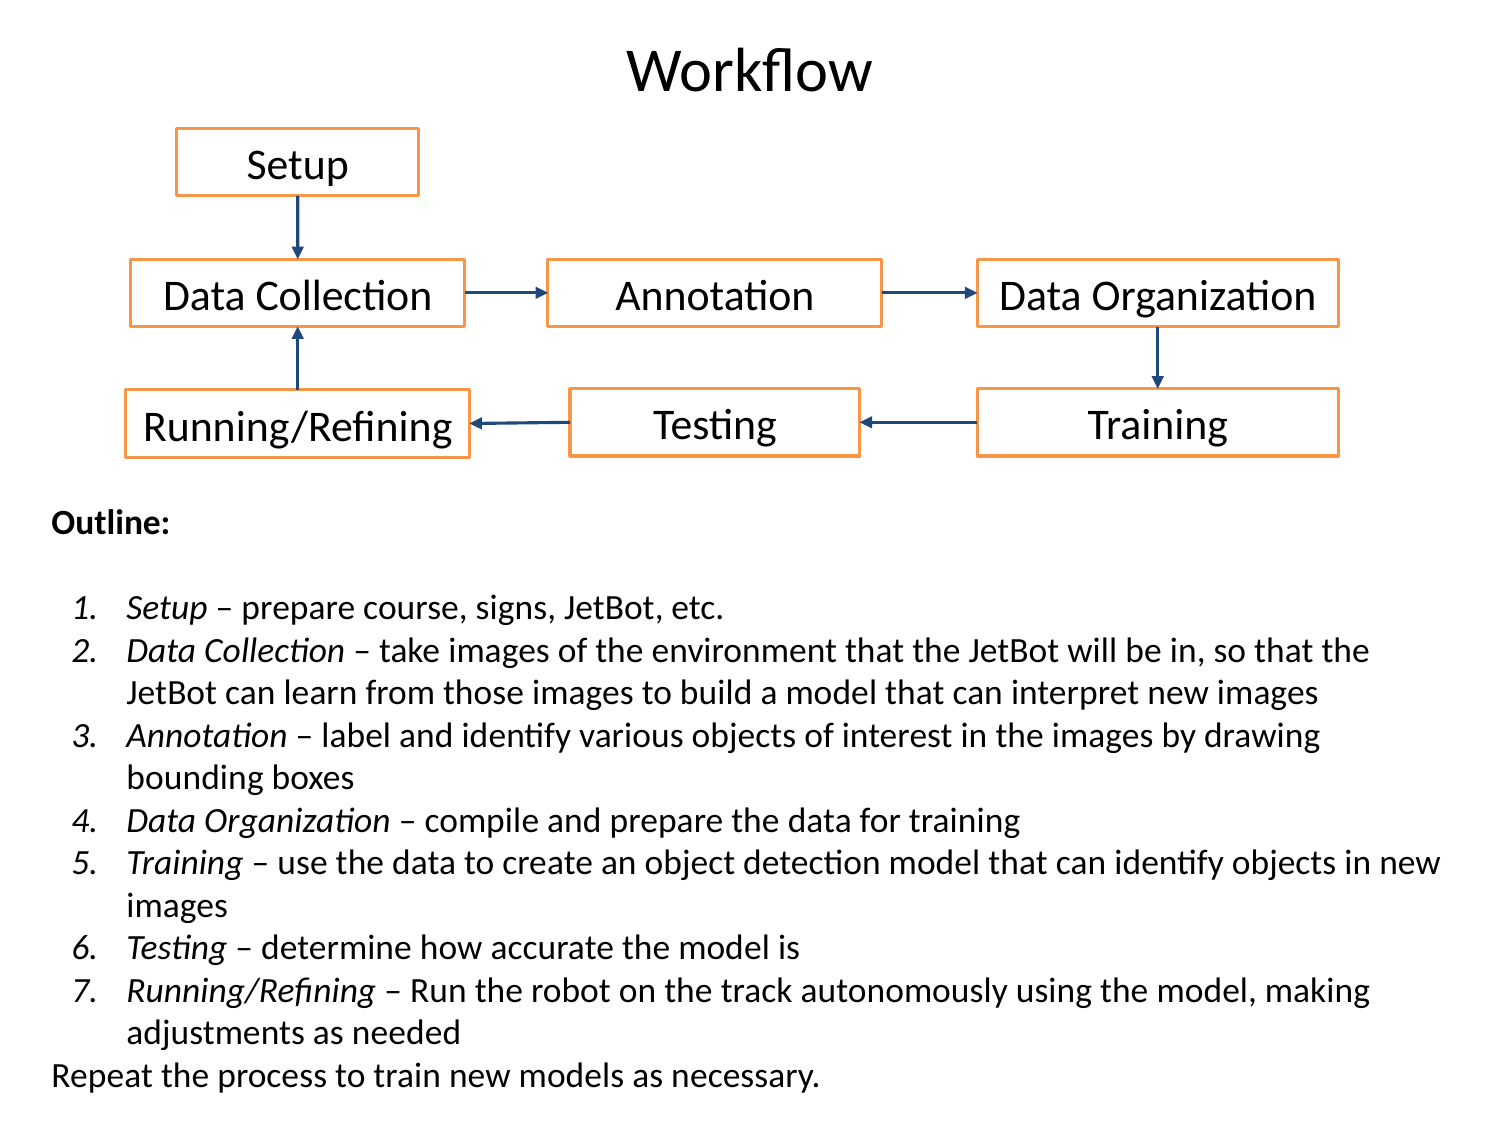

# Workflow
Setup
Data Collection
Annotation
Data Organization
Testing
Training
Running/Refining
Outline:

Setup – prepare course, signs, JetBot, etc.
Data Collection – take images of the environment that the JetBot will be in, so that the JetBot can learn from those images to build a model that can interpret new images
Annotation – label and identify various objects of interest in the images by drawing bounding boxes
Data Organization – compile and prepare the data for training
Training – use the data to create an object detection model that can identify objects in new images
Testing – determine how accurate the model is
Running/Refining – Run the robot on the track autonomously using the model, making adjustments as needed
Repeat the process to train new models as necessary.